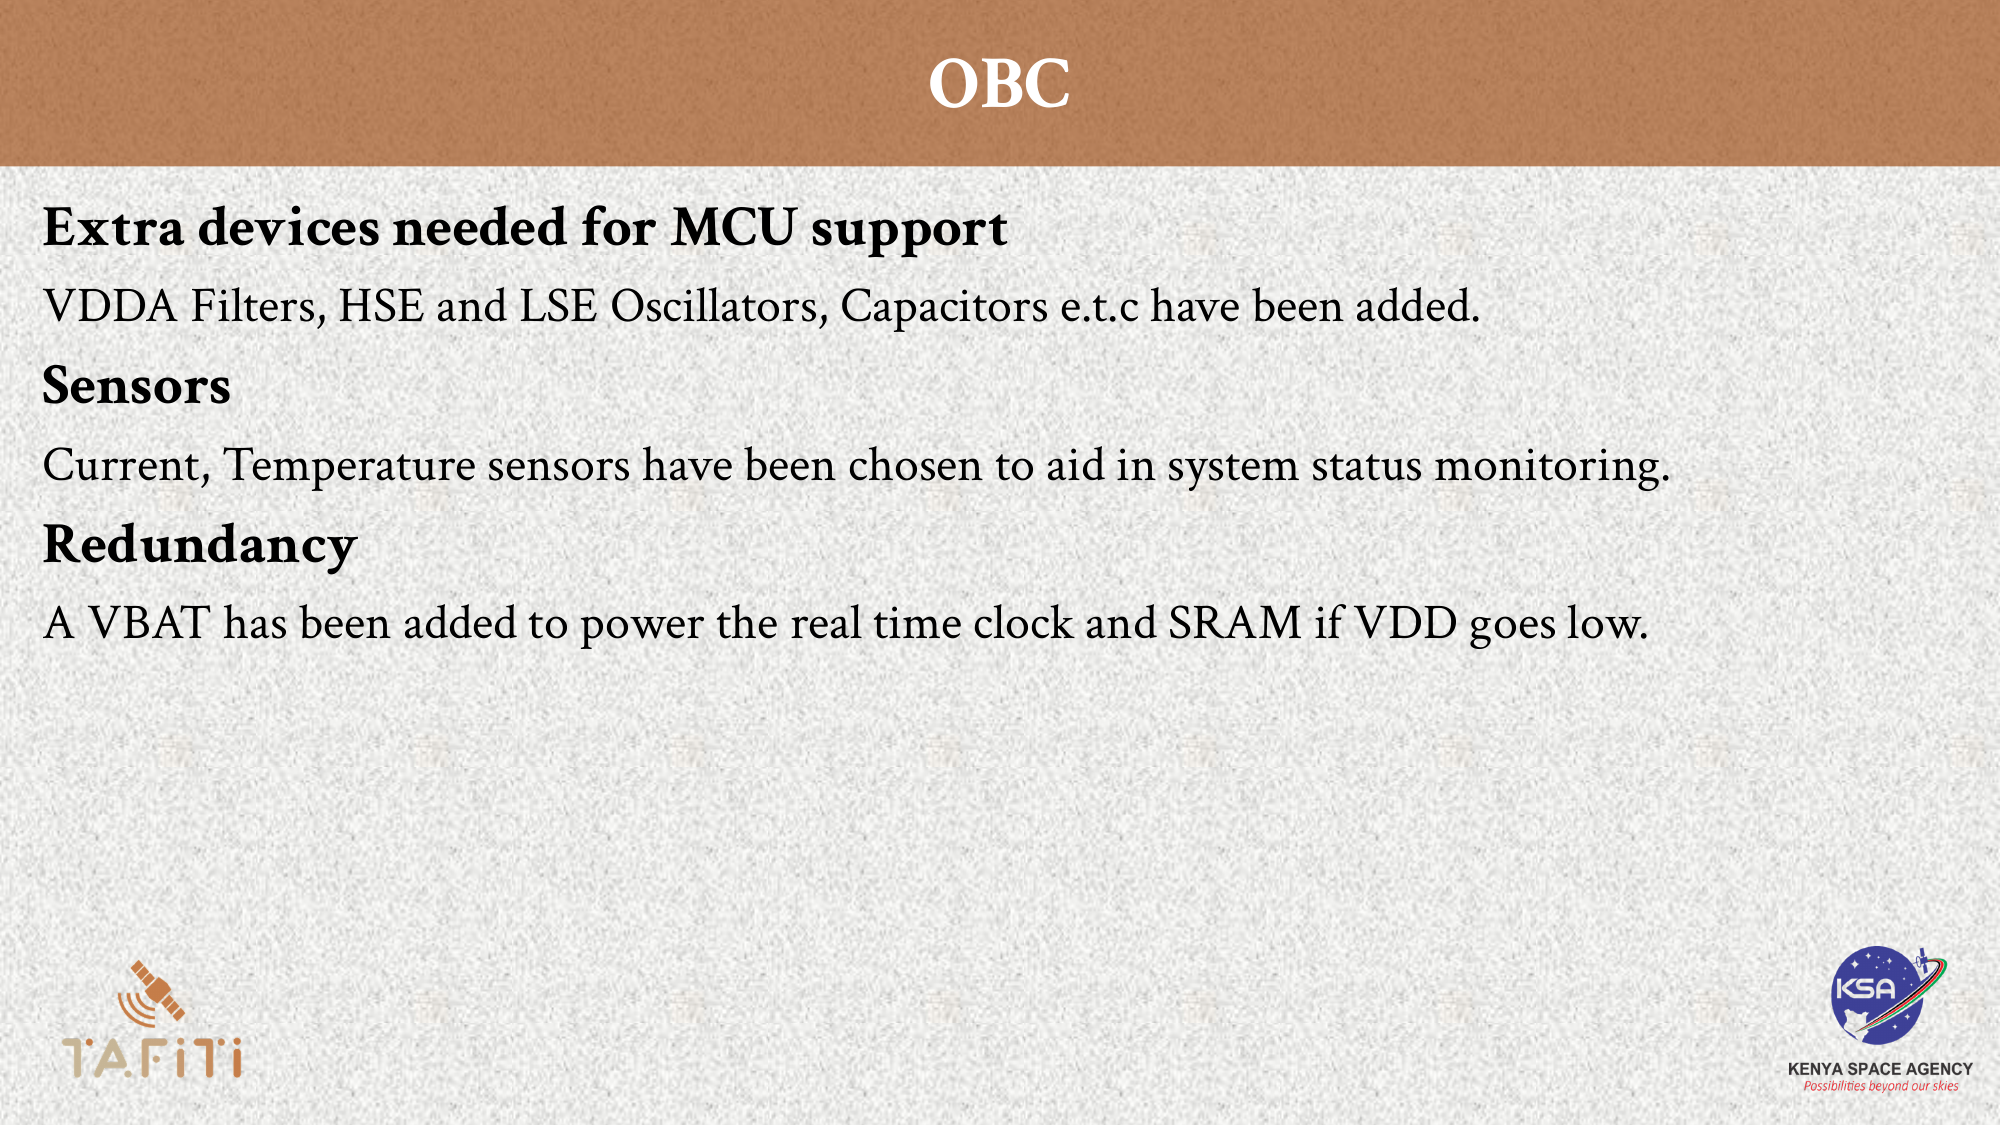

# OBC
Extra devices needed for MCU support
VDDA Filters, HSE and LSE Oscillators, Capacitors e.t.c have been added.
Sensors
Current, Temperature sensors have been chosen to aid in system status monitoring.
Redundancy
A VBAT has been added to power the real time clock and SRAM if VDD goes low.